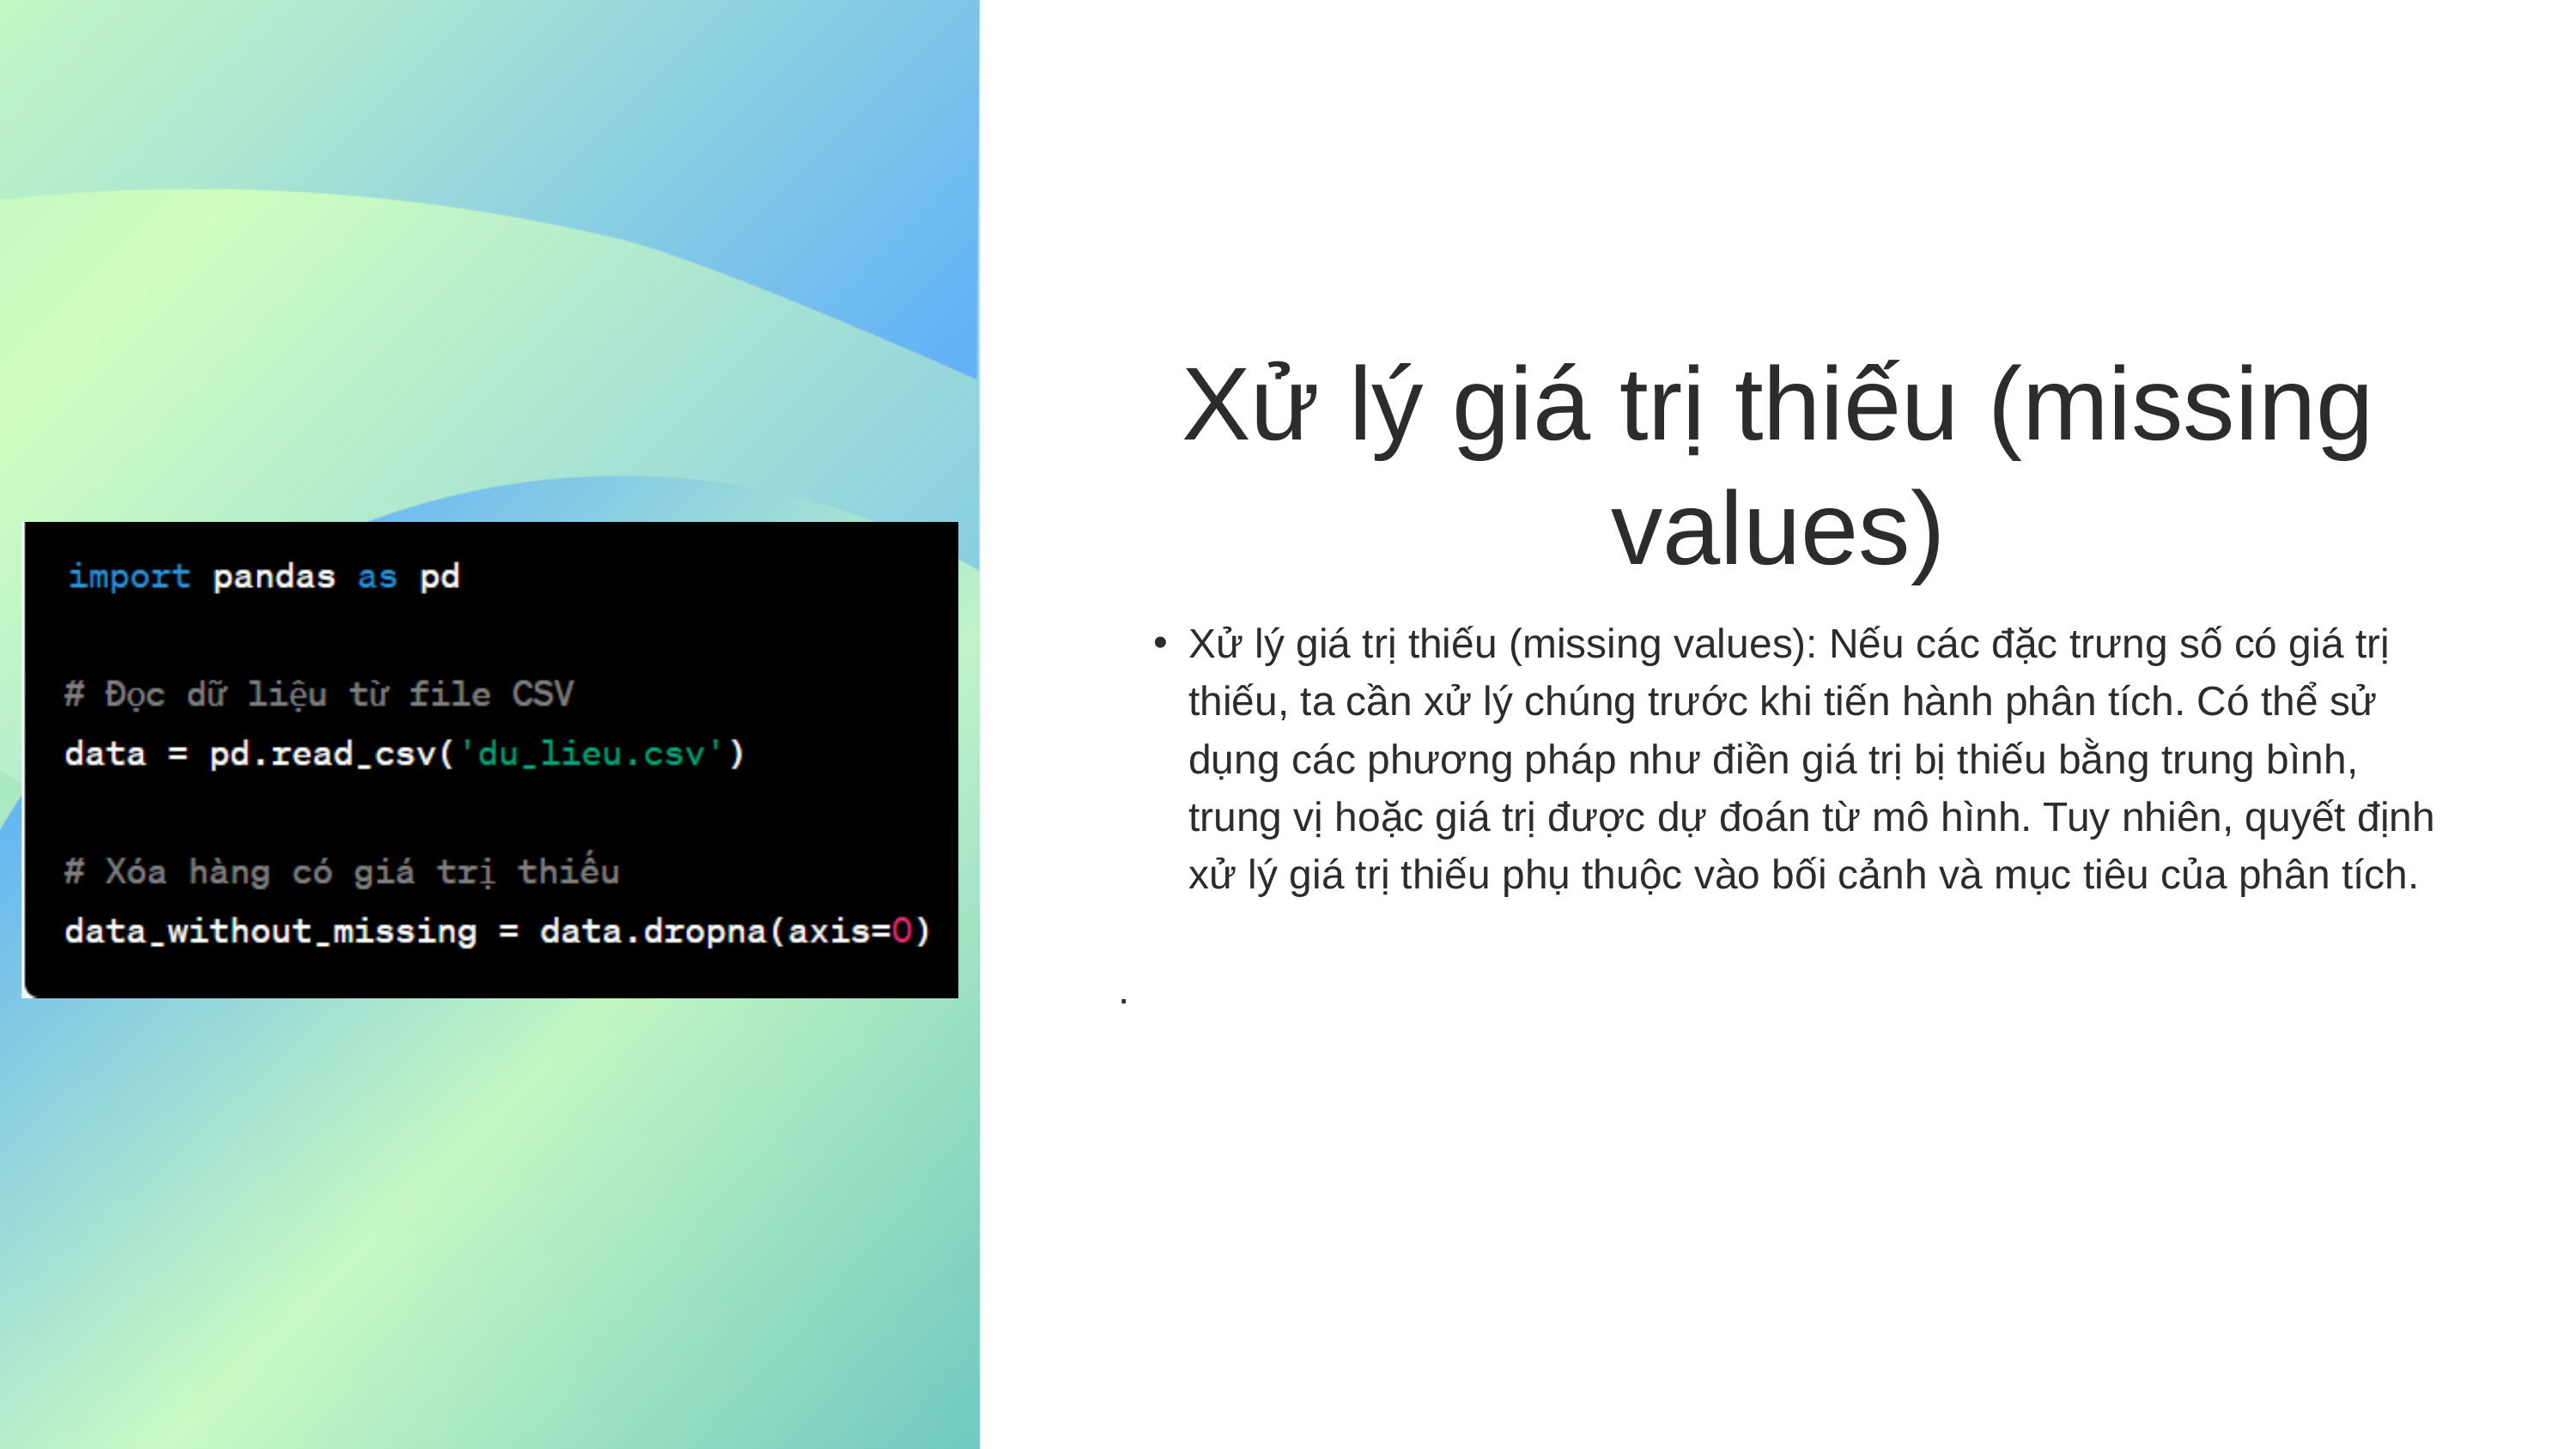

Xử lý giá trị thiếu (missing values)
Xử lý giá trị thiếu (missing values): Nếu các đặc trưng số có giá trị thiếu, ta cần xử lý chúng trước khi tiến hành phân tích. Có thể sử dụng các phương pháp như điền giá trị bị thiếu bằng trung bình, trung vị hoặc giá trị được dự đoán từ mô hình. Tuy nhiên, quyết định xử lý giá trị thiếu phụ thuộc vào bối cảnh và mục tiêu của phân tích.

.